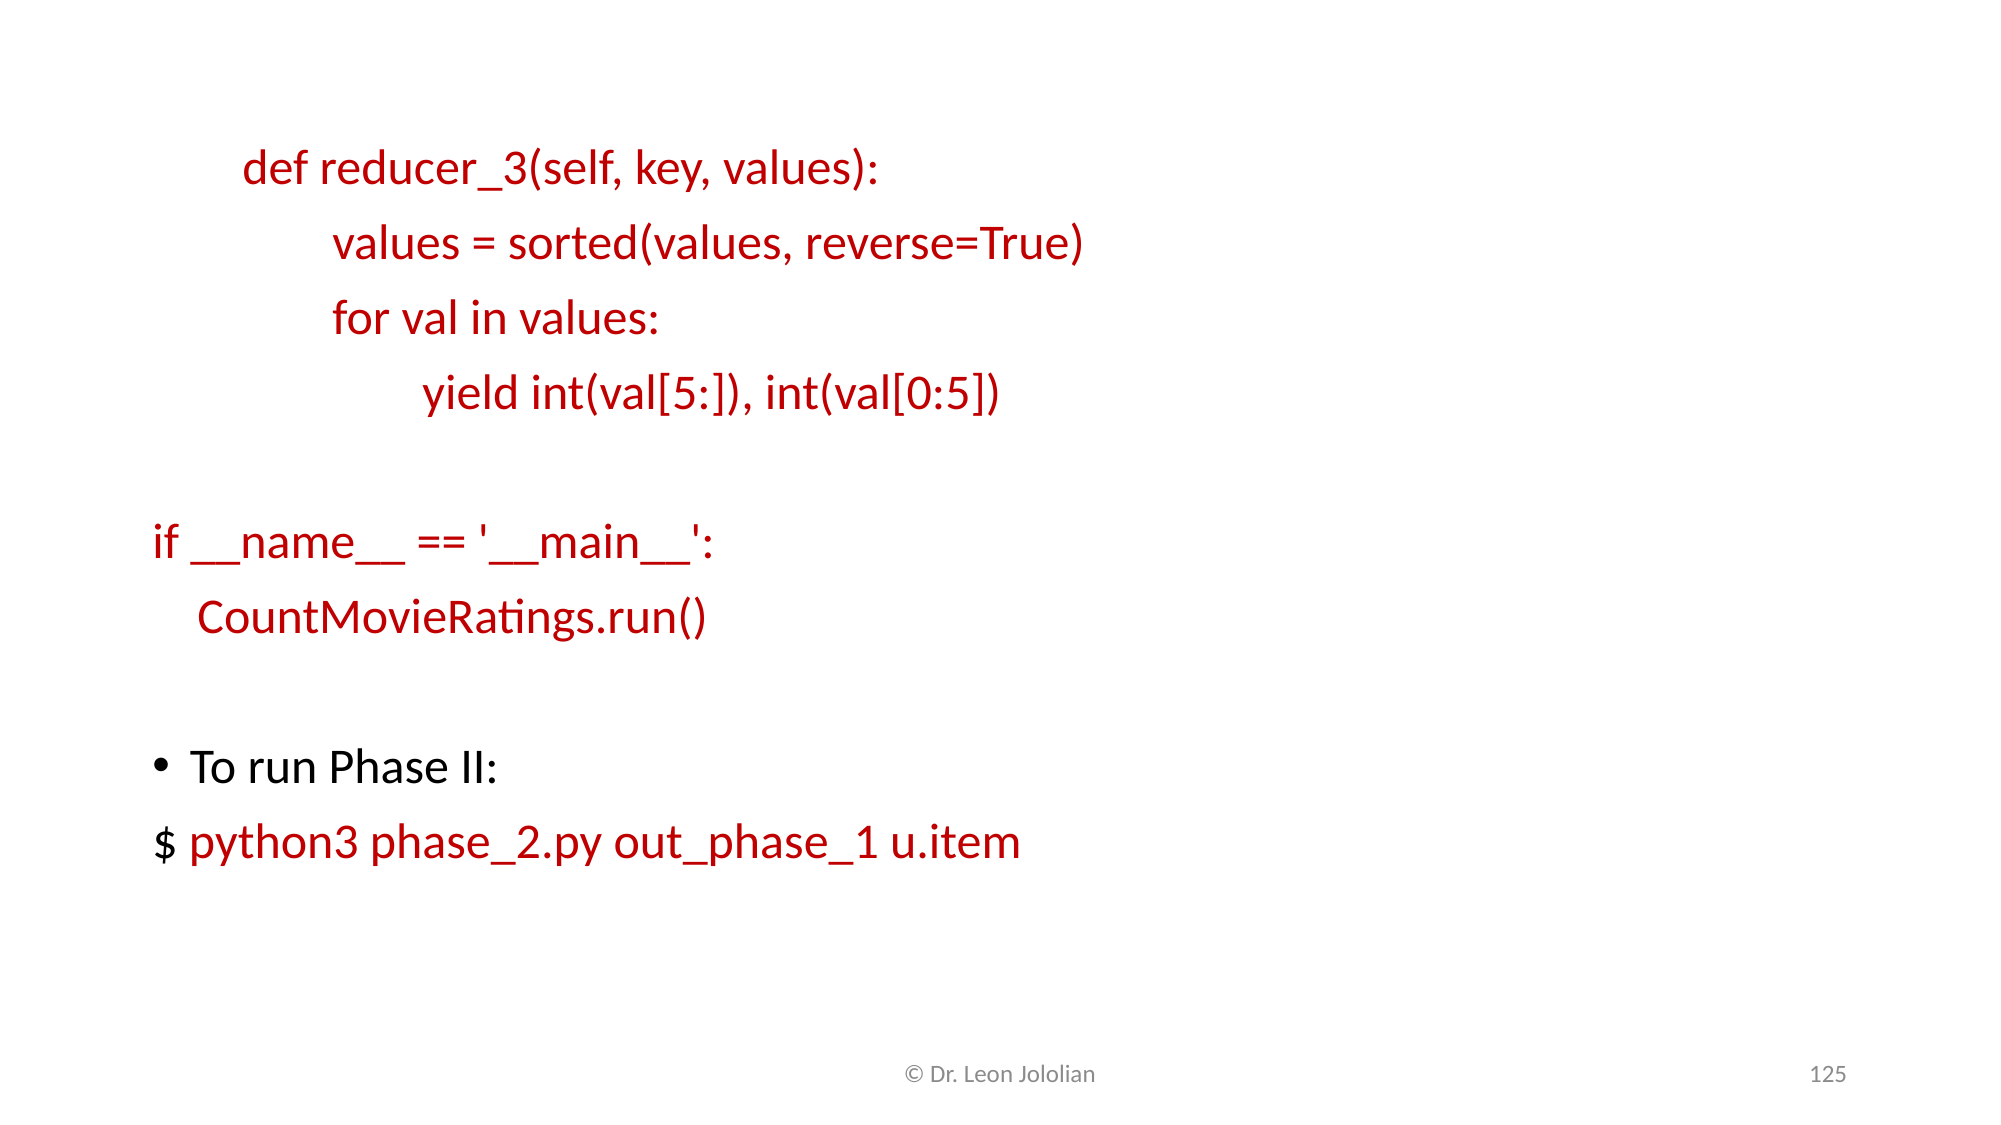

def reducer_3(self, key, values):
                values = sorted(values, reverse=True)
                for val in values:
                        yield int(val[5:]), int(val[0:5])

if __name__ == '__main__':
    CountMovieRatings.run()

To run Phase II:
$ python3 phase_2.py out_phase_1 u.item
© Dr. Leon Jololian
125